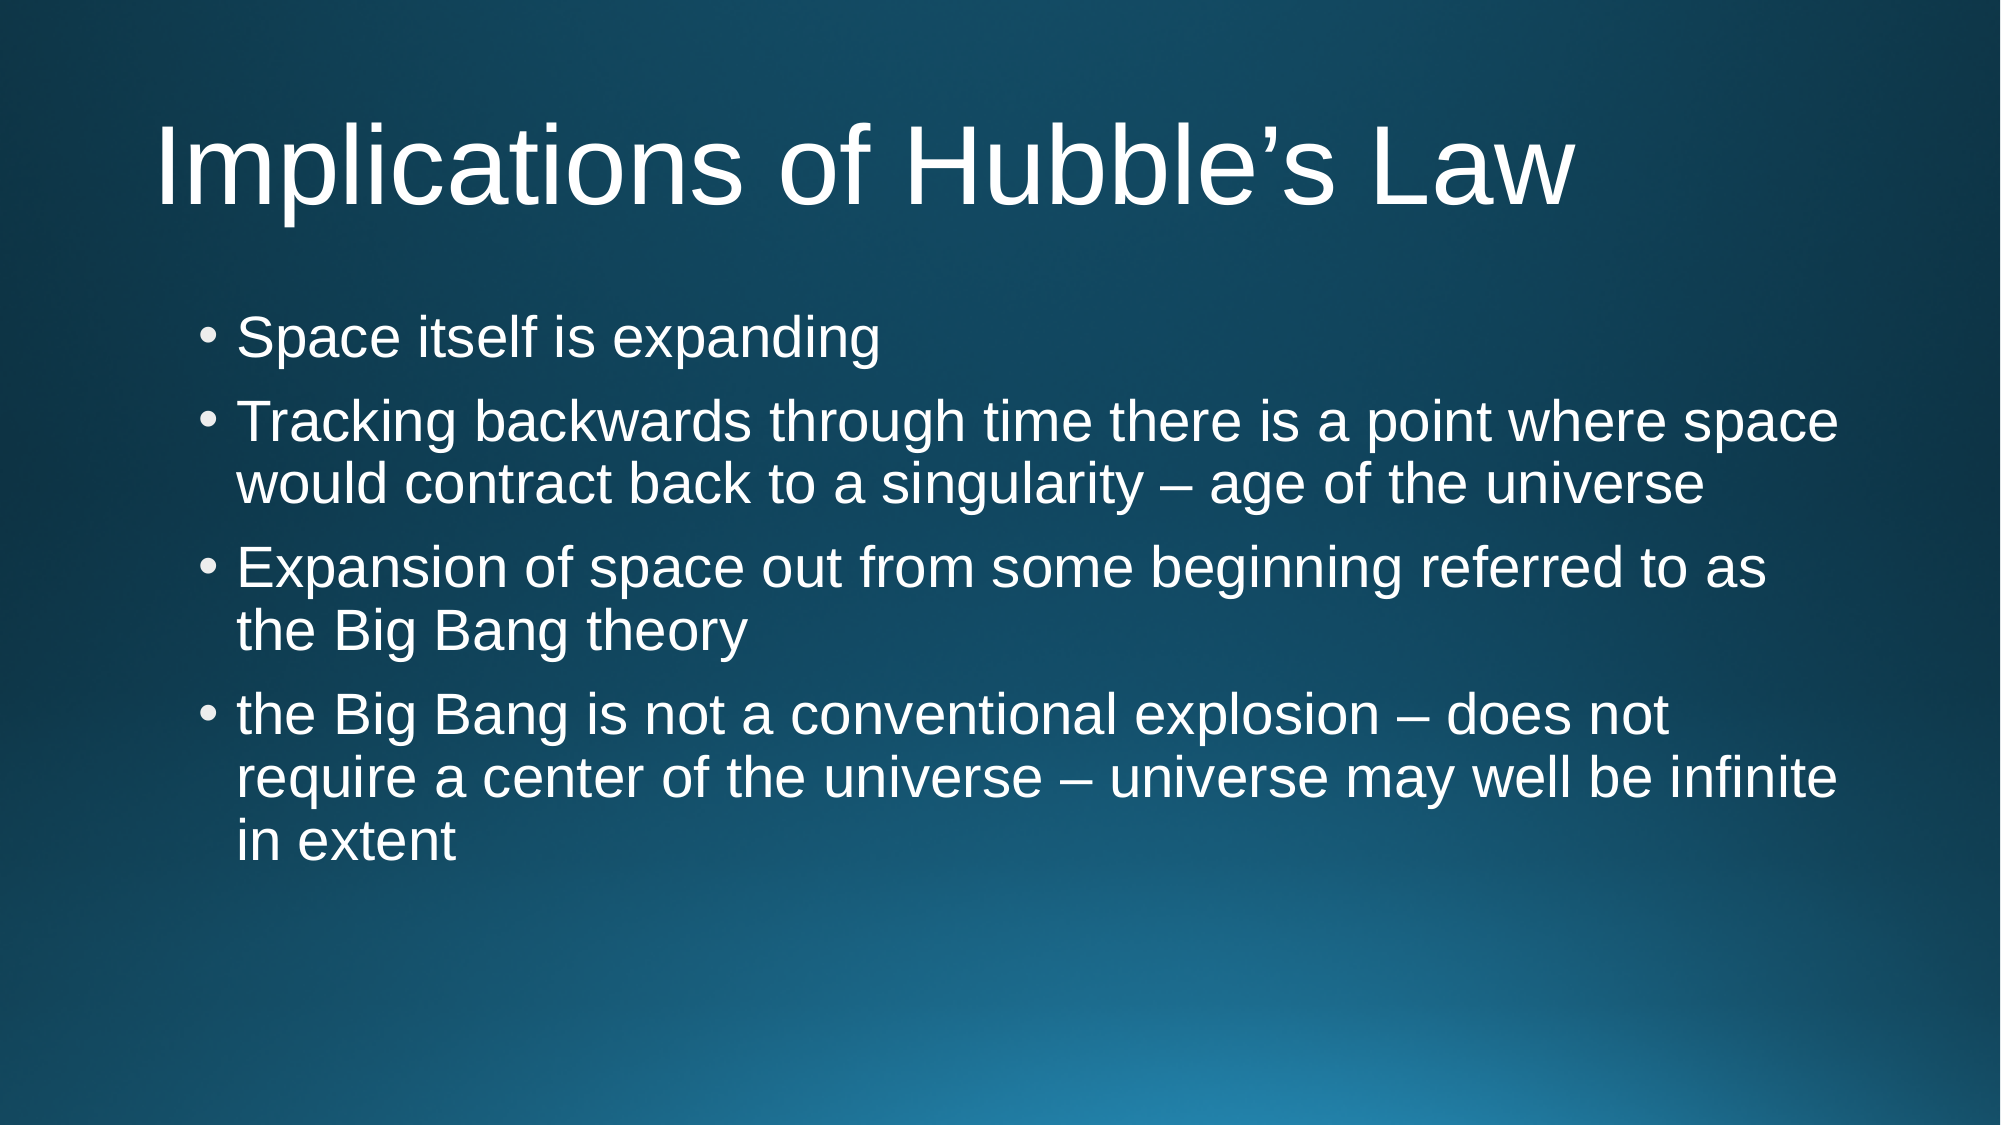

# Implications of Hubble’s Law
Space itself is expanding
Tracking backwards through time there is a point where space would contract back to a singularity – age of the universe
Expansion of space out from some beginning referred to as the Big Bang theory
the Big Bang is not a conventional explosion – does not require a center of the universe – universe may well be infinite in extent